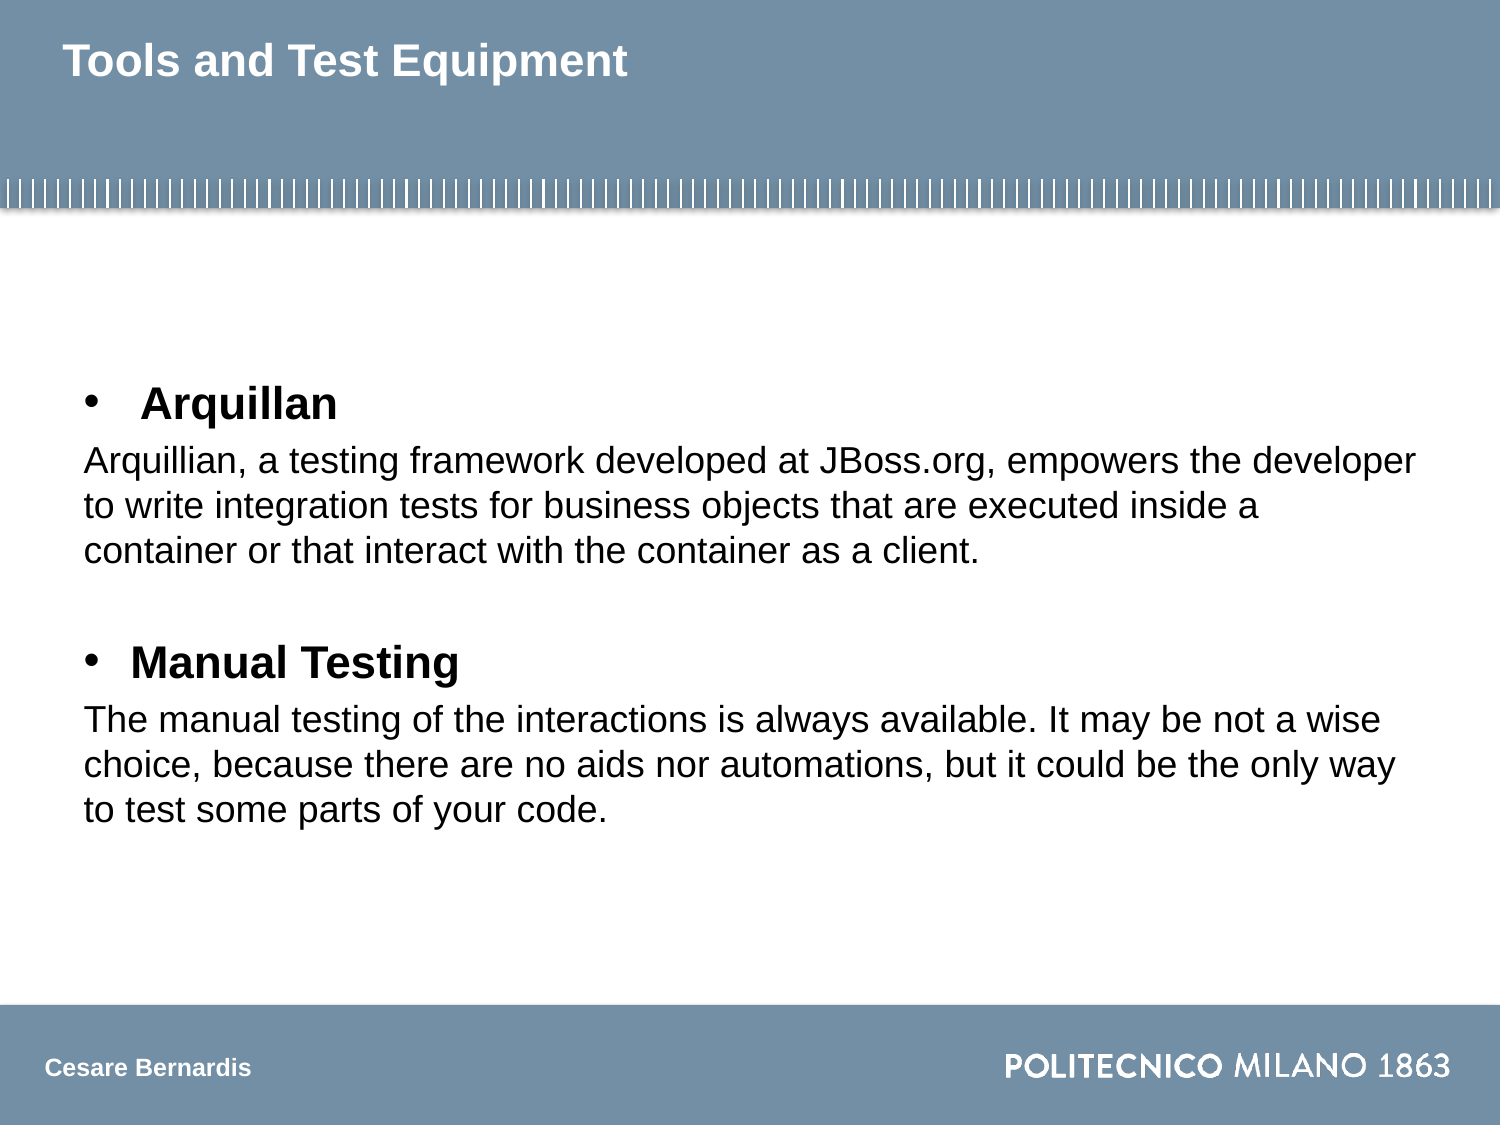

# Tools and Test Equipment
Arquillan
Arquillian, a testing framework developed at JBoss.org, empowers the developer to write integration tests for business objects that are executed inside a container or that interact with the container as a client.

Manual Testing
The manual testing of the interactions is always available. It may be not a wise choice, because there are no aids nor automations, but it could be the only way to test some parts of your code.